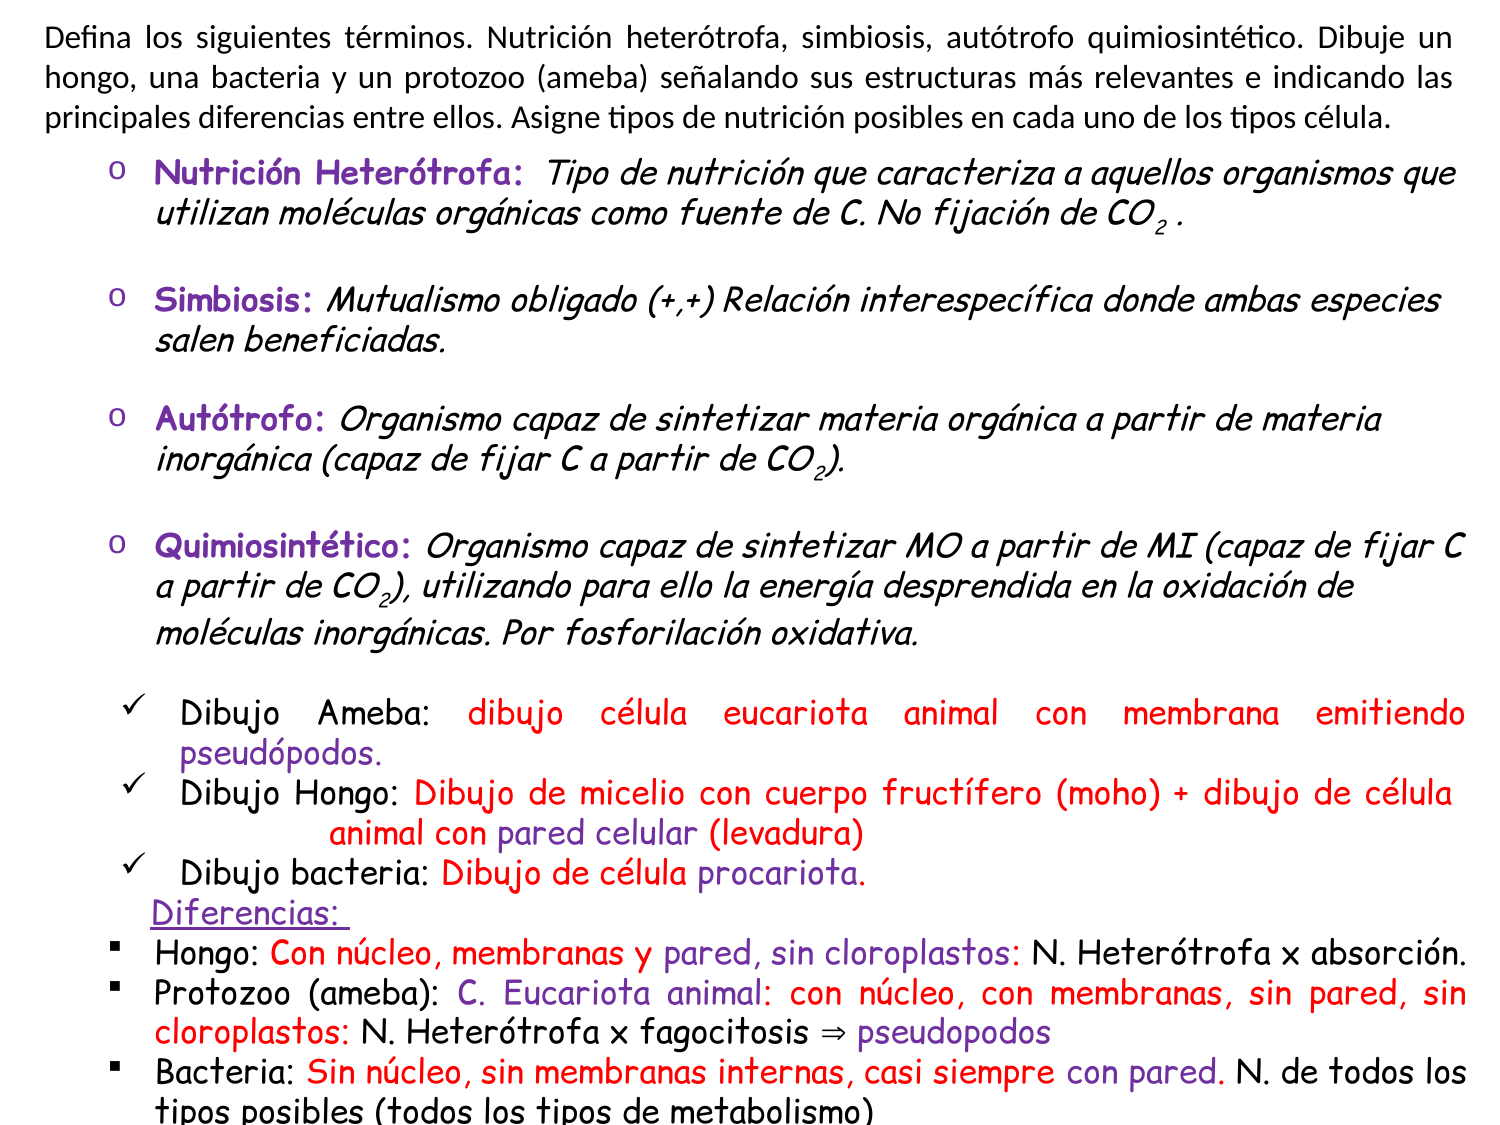

Defina los siguientes términos. Nutrición heterótrofa, simbiosis, autótrofo quimiosintético. Dibuje un hongo, una bacteria y un protozoo (ameba) señalando sus estructuras más relevantes e indicando las principales diferencias entre ellos. Asigne tipos de nutrición posibles en cada uno de los tipos célula.
Nutrición Heterótrofa: Tipo de nutrición que caracteriza a aquellos organismos que utilizan moléculas orgánicas como fuente de C. No fijación de CO2 .

Simbiosis: Mutualismo obligado (+,+) Relación interespecífica donde ambas especies salen beneficiadas.

Autótrofo: Organismo capaz de sintetizar materia orgánica a partir de materia inorgánica (capaz de fijar C a partir de CO2).

Quimiosintético: Organismo capaz de sintetizar MO a partir de MI (capaz de fijar C a partir de CO2), utilizando para ello la energía desprendida en la oxidación de moléculas inorgánicas. Por fosforilación oxidativa.

Dibujo Ameba: dibujo célula eucariota animal con membrana emitiendo pseudópodos.
Dibujo Hongo: Dibujo de micelio con cuerpo fructífero (moho) + dibujo de célula  	animal con pared celular (levadura)
Dibujo bacteria: Dibujo de célula procariota.
Diferencias:
Hongo: Con núcleo, membranas y pared, sin cloroplastos: N. Heterótrofa x absorción.
Protozoo (ameba): C. Eucariota animal: con núcleo, con membranas, sin pared, sin cloroplastos: N. Heterótrofa x fagocitosis ⇒ pseudopodos
Bacteria: Sin núcleo, sin membranas internas, casi siempre con pared. N. de todos los tipos posibles (todos los tipos de metabolismo)